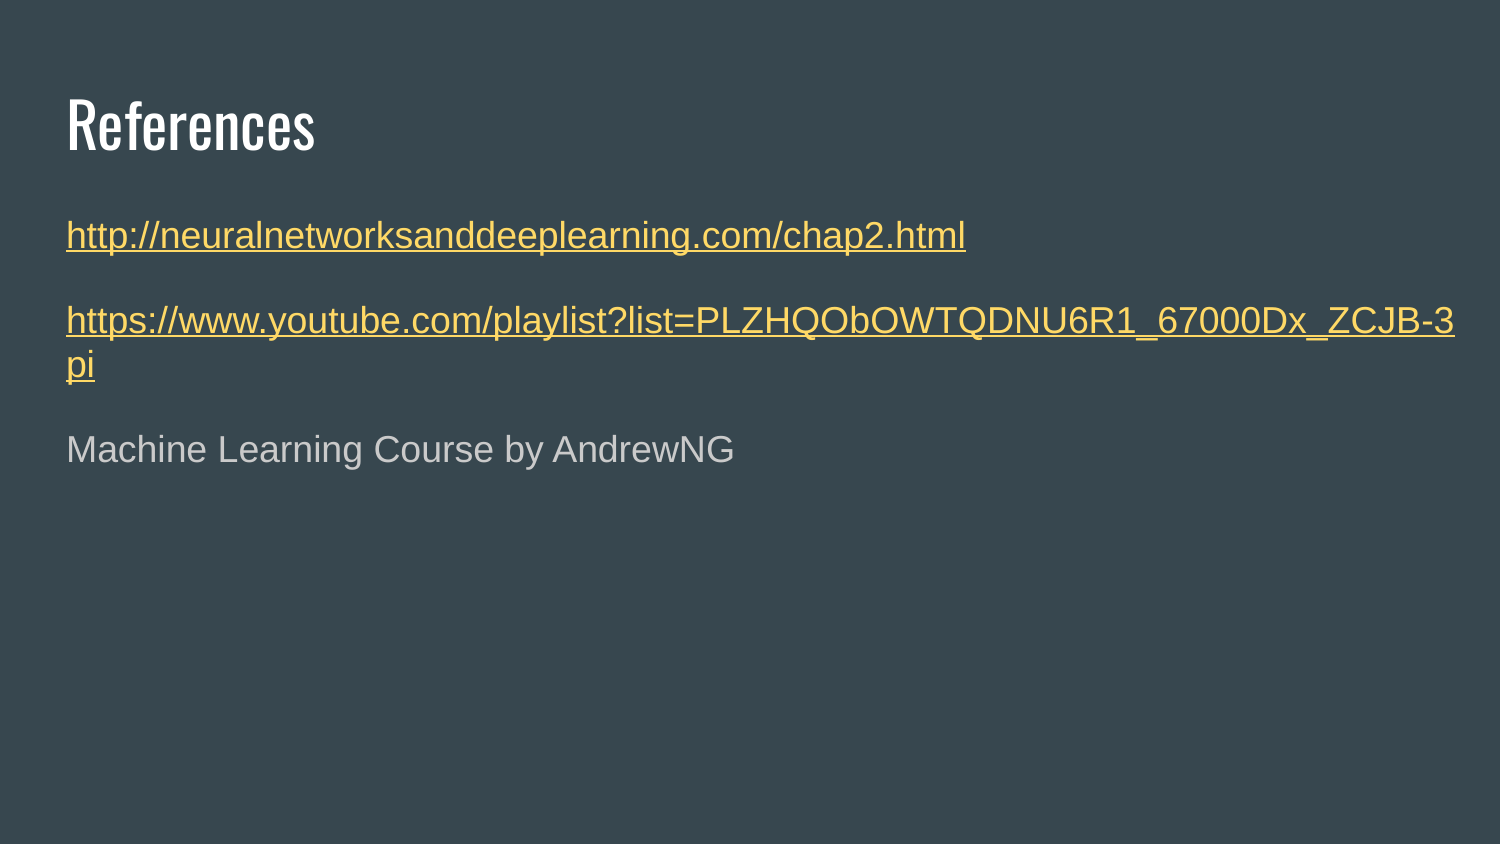

# References
http://neuralnetworksanddeeplearning.com/chap2.html
https://www.youtube.com/playlist?list=PLZHQObOWTQDNU6R1_67000Dx_ZCJB-3pi
Machine Learning Course by AndrewNG